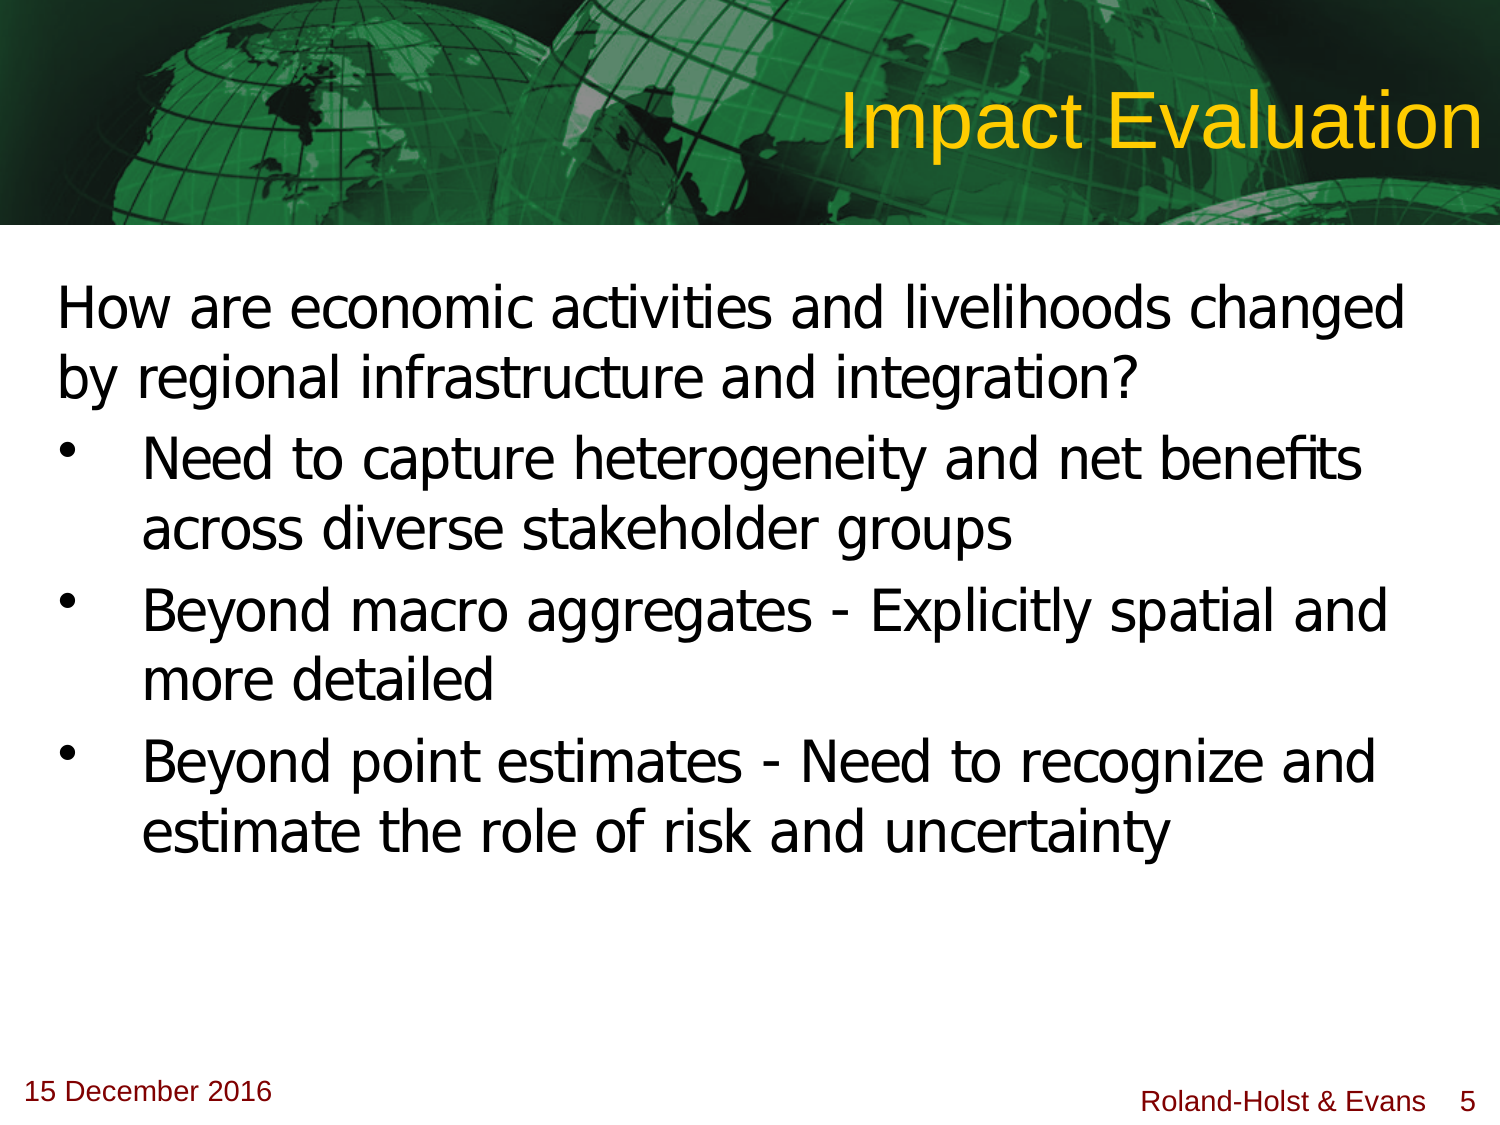

# Impact Evaluation
How are economic activities and livelihoods changed by regional infrastructure and integration?
Need to capture heterogeneity and net benefits across diverse stakeholder groups
Beyond macro aggregates - Explicitly spatial and more detailed
Beyond point estimates - Need to recognize and estimate the role of risk and uncertainty